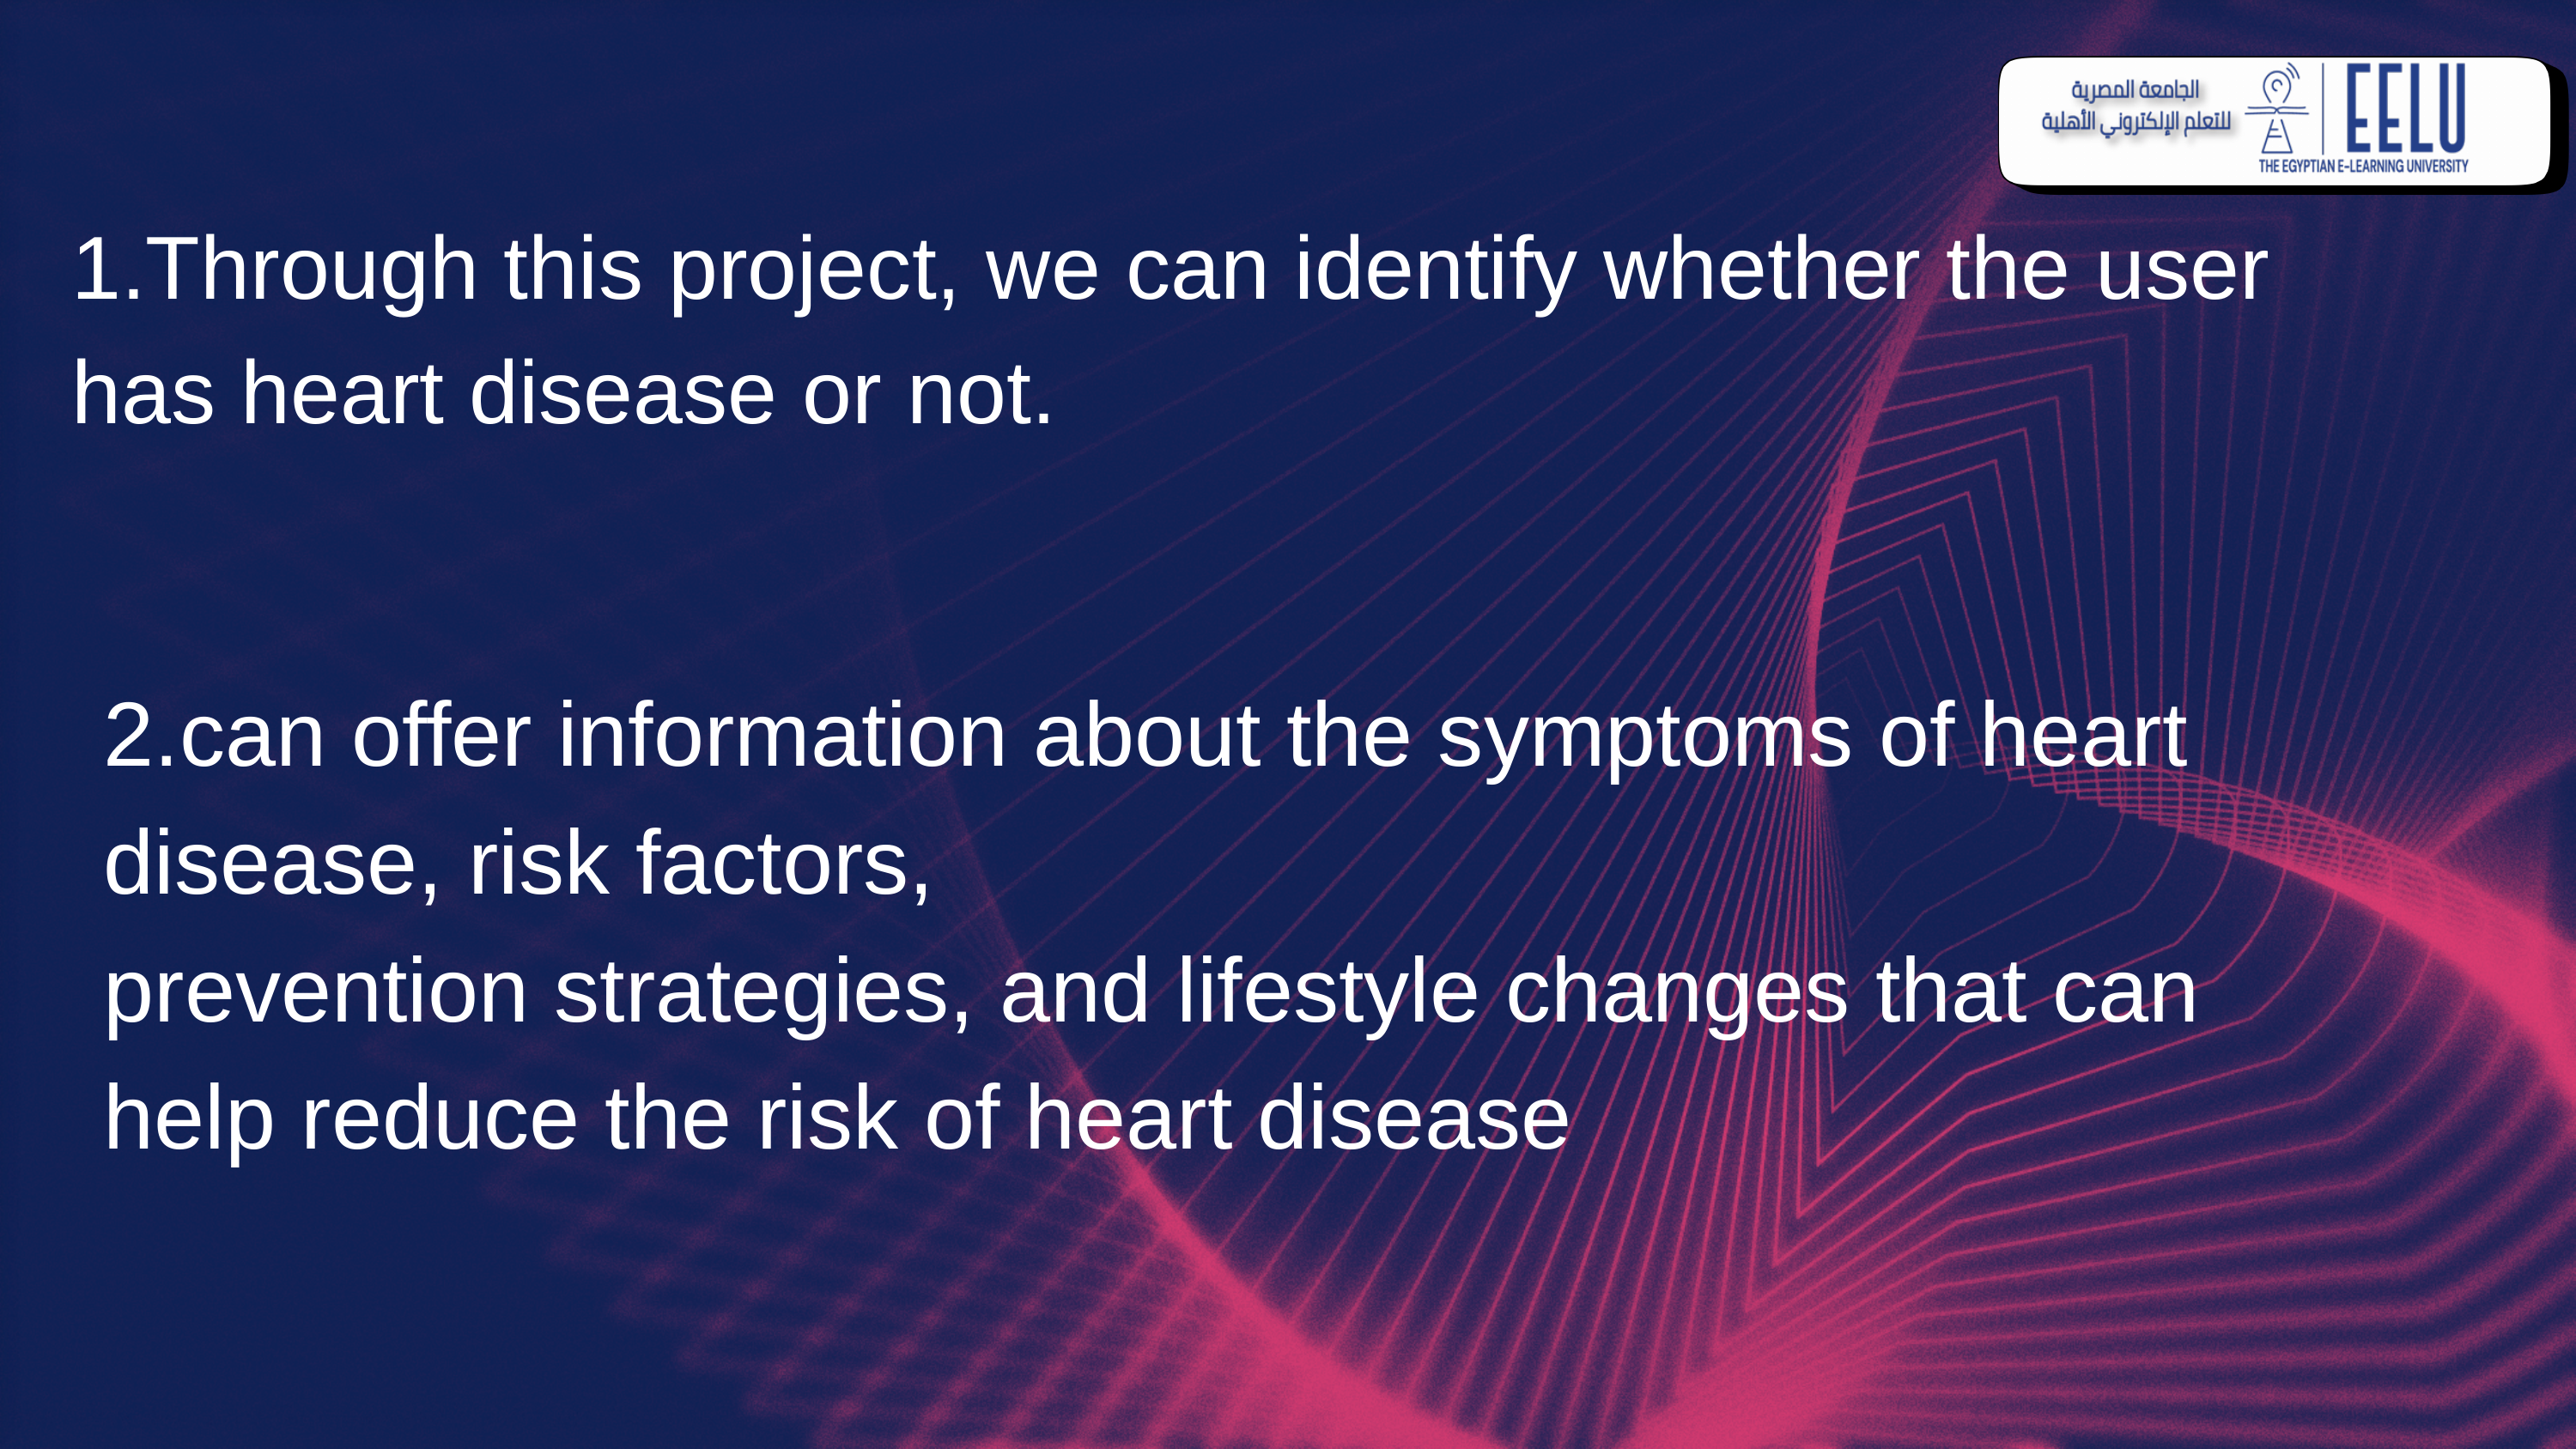

1.Through this project, we can identify whether the user has heart disease or not.
2.can offer information about the symptoms of heart disease, risk factors,
prevention strategies, and lifestyle changes that can help reduce the risk of heart disease